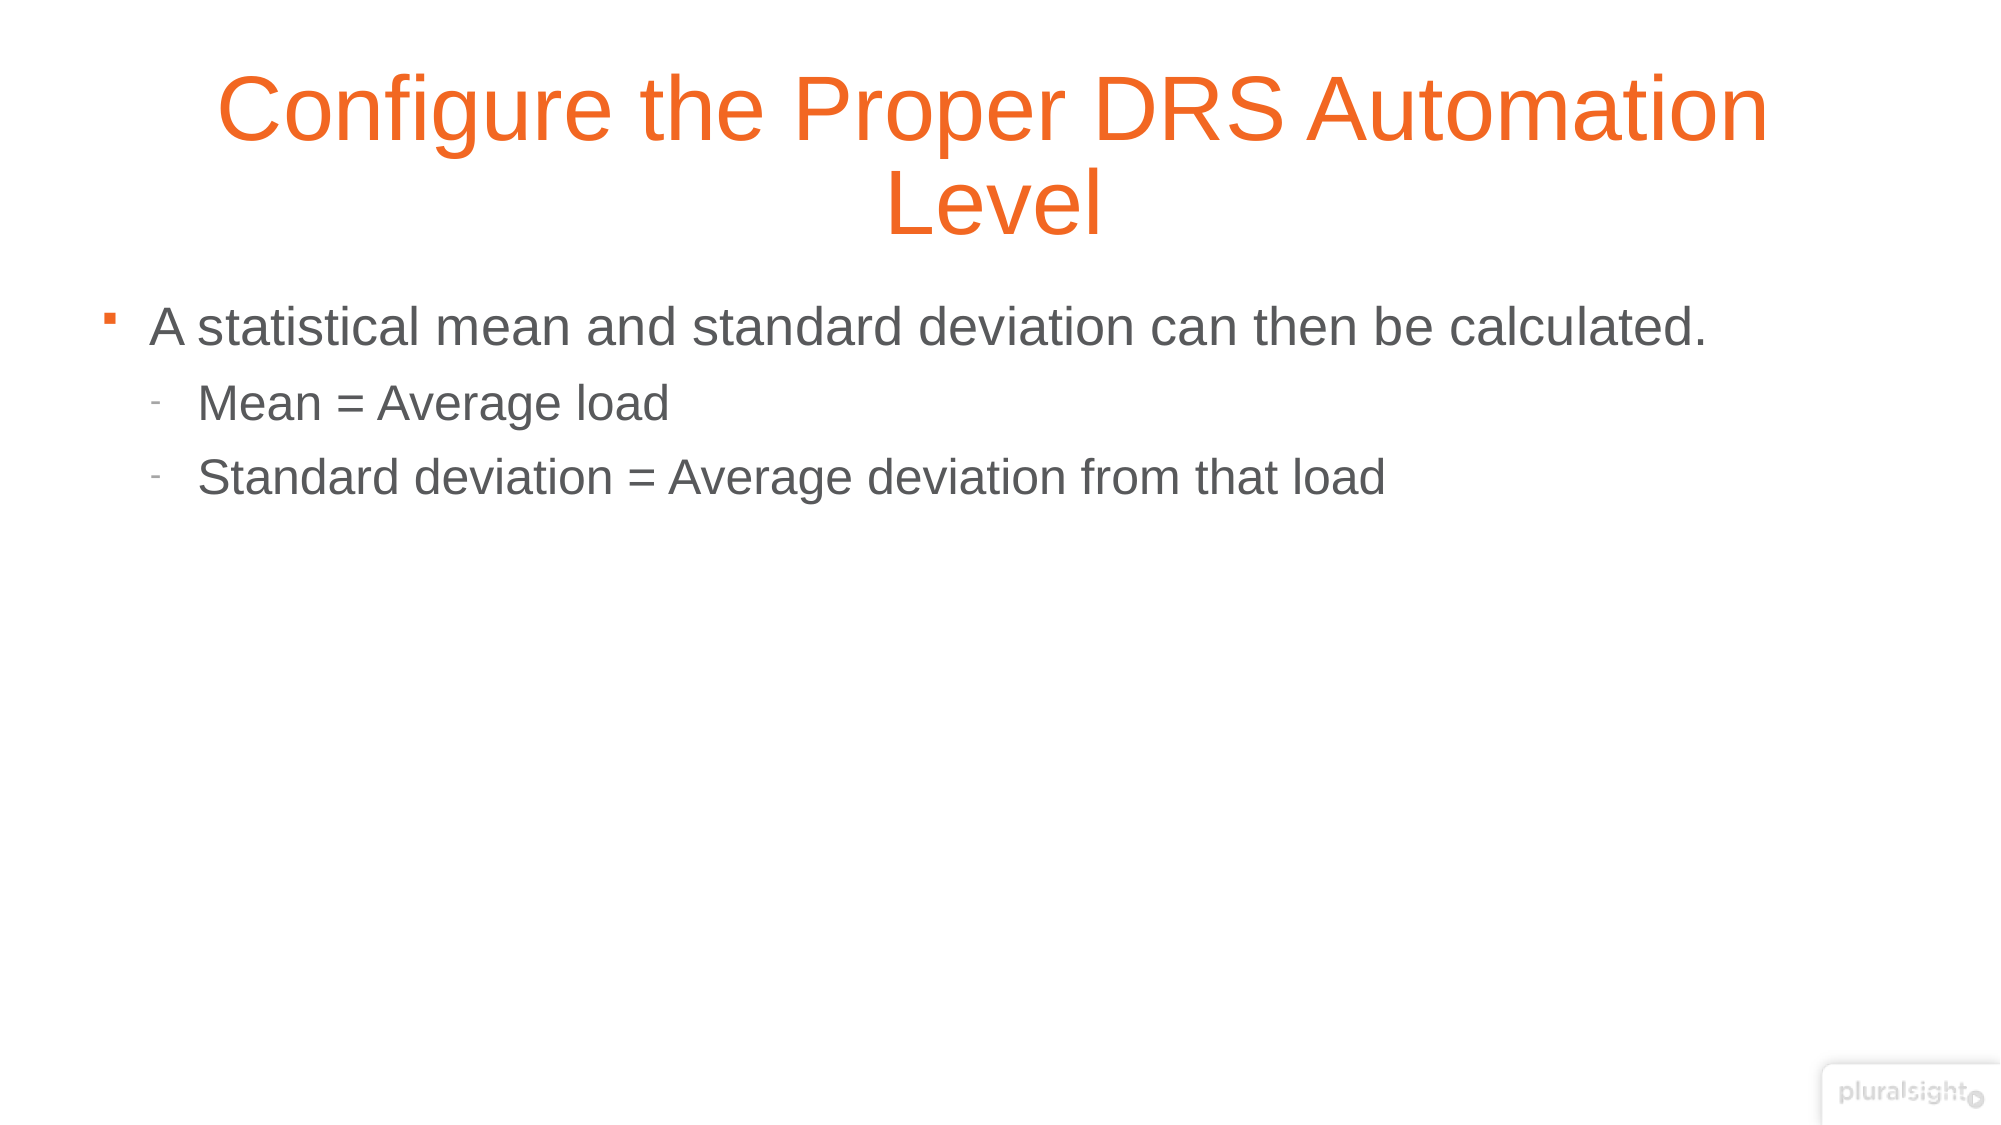

# Configure the Proper DRS Automation Level
A statistical mean and standard deviation can then be calculated.
Mean = Average load
Standard deviation = Average deviation from that load